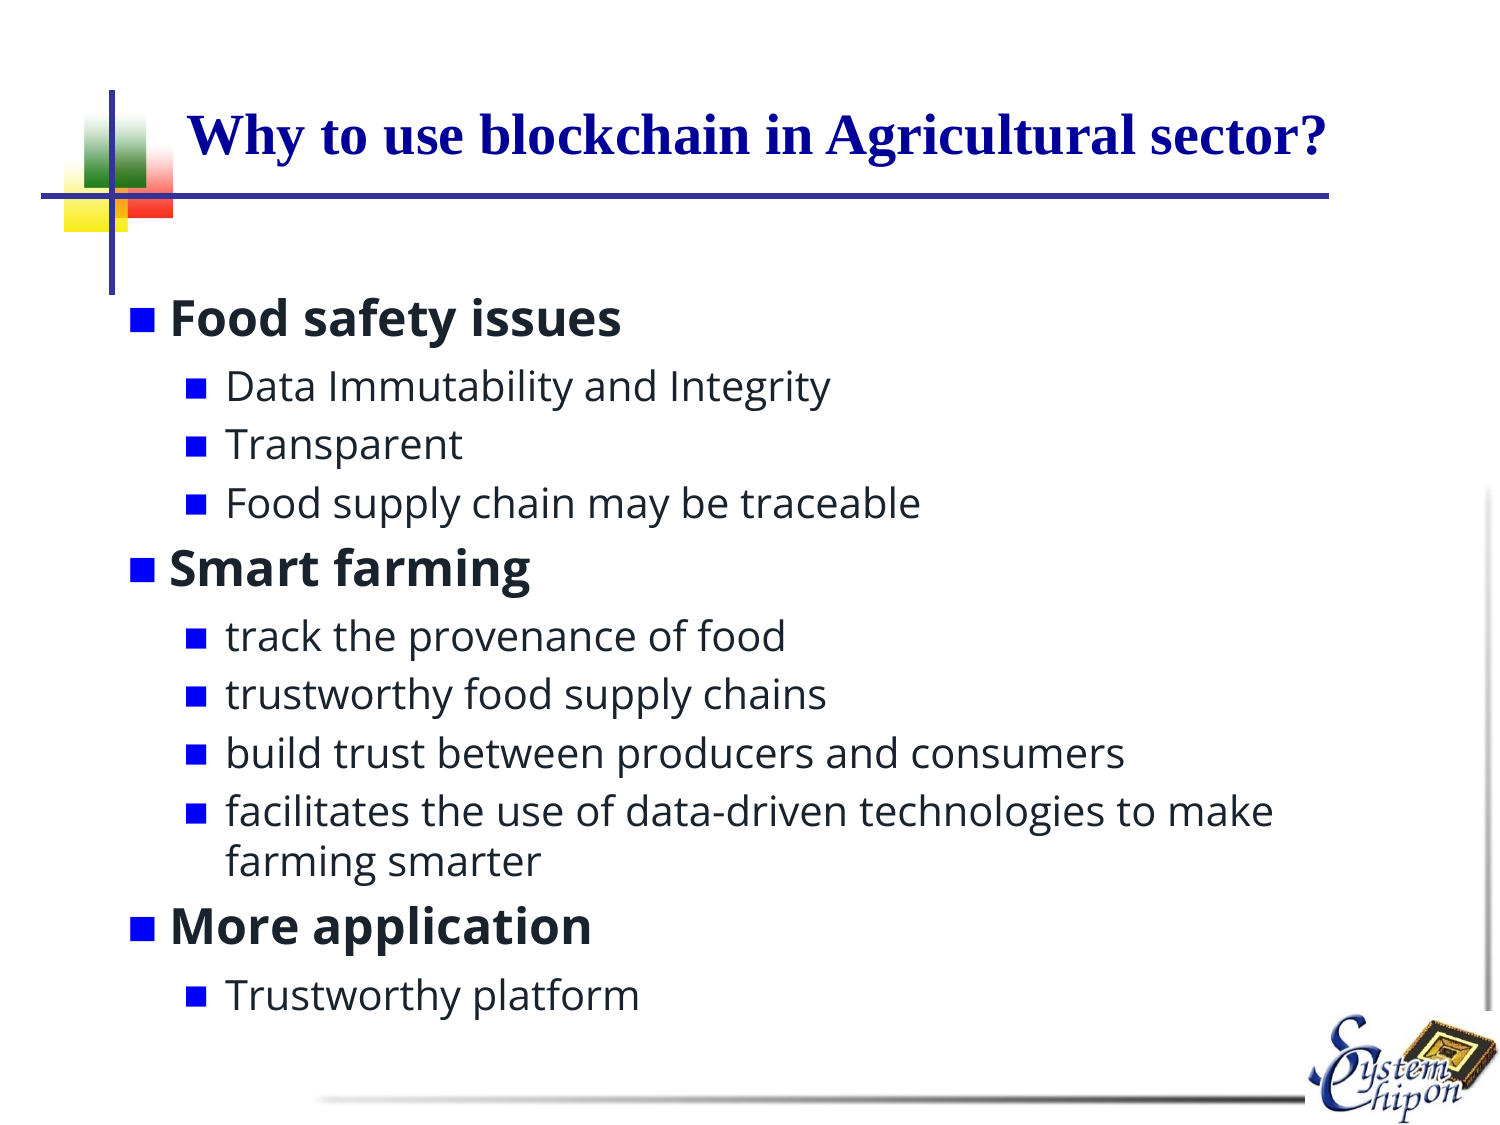

# Why to use blockchain in Agricultural sector?
Food safety issues
Data Immutability and Integrity
Transparent
Food supply chain may be traceable
Smart farming
track the provenance of food
trustworthy food supply chains
build trust between producers and consumers
facilitates the use of data-driven technologies to make farming smarter
More application
Trustworthy platform